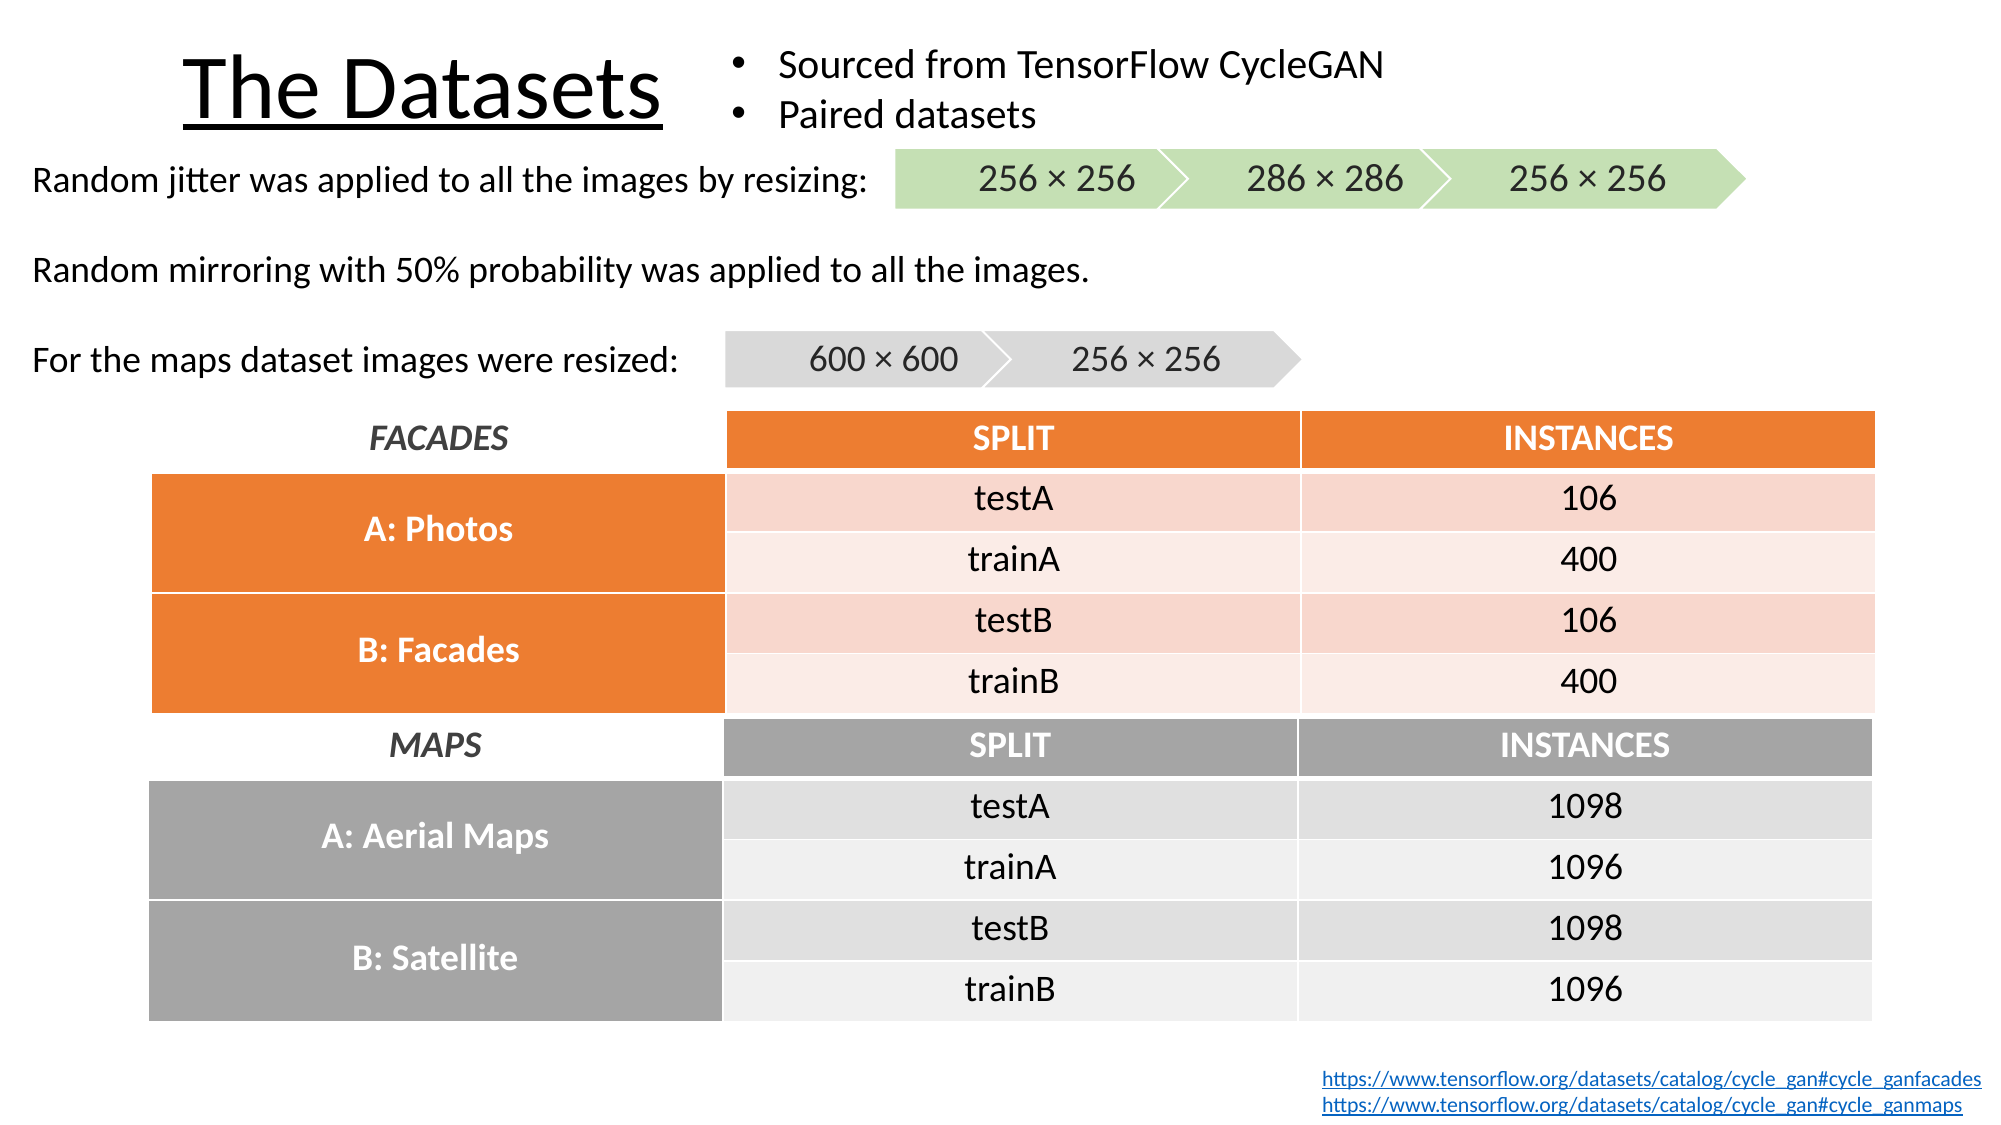

# The Datasets
Sourced from TensorFlow CycleGAN
Paired datasets
Random jitter was applied to all the images by resizing:

Random mirroring with 50% probability was applied to all the images.

For the maps dataset images were resized:
256 × 256
286 × 286
256 × 256
600 × 600
256 × 256
| FACADES | SPLIT | INSTANCES |
| --- | --- | --- |
| A: Photos | testA | 106 |
|  | trainA | 400 |
| B: Facades | testB | 106 |
|  | trainB | 400 |
| MAPS | SPLIT | INSTANCES |
| --- | --- | --- |
| A: Aerial Maps | testA | 1098 |
|  | trainA | 1096 |
| B: Satellite | testB | 1098 |
|  | trainB | 1096 |
https://www.tensorflow.org/datasets/catalog/cycle_gan#cycle_ganfacades
https://www.tensorflow.org/datasets/catalog/cycle_gan#cycle_ganmaps